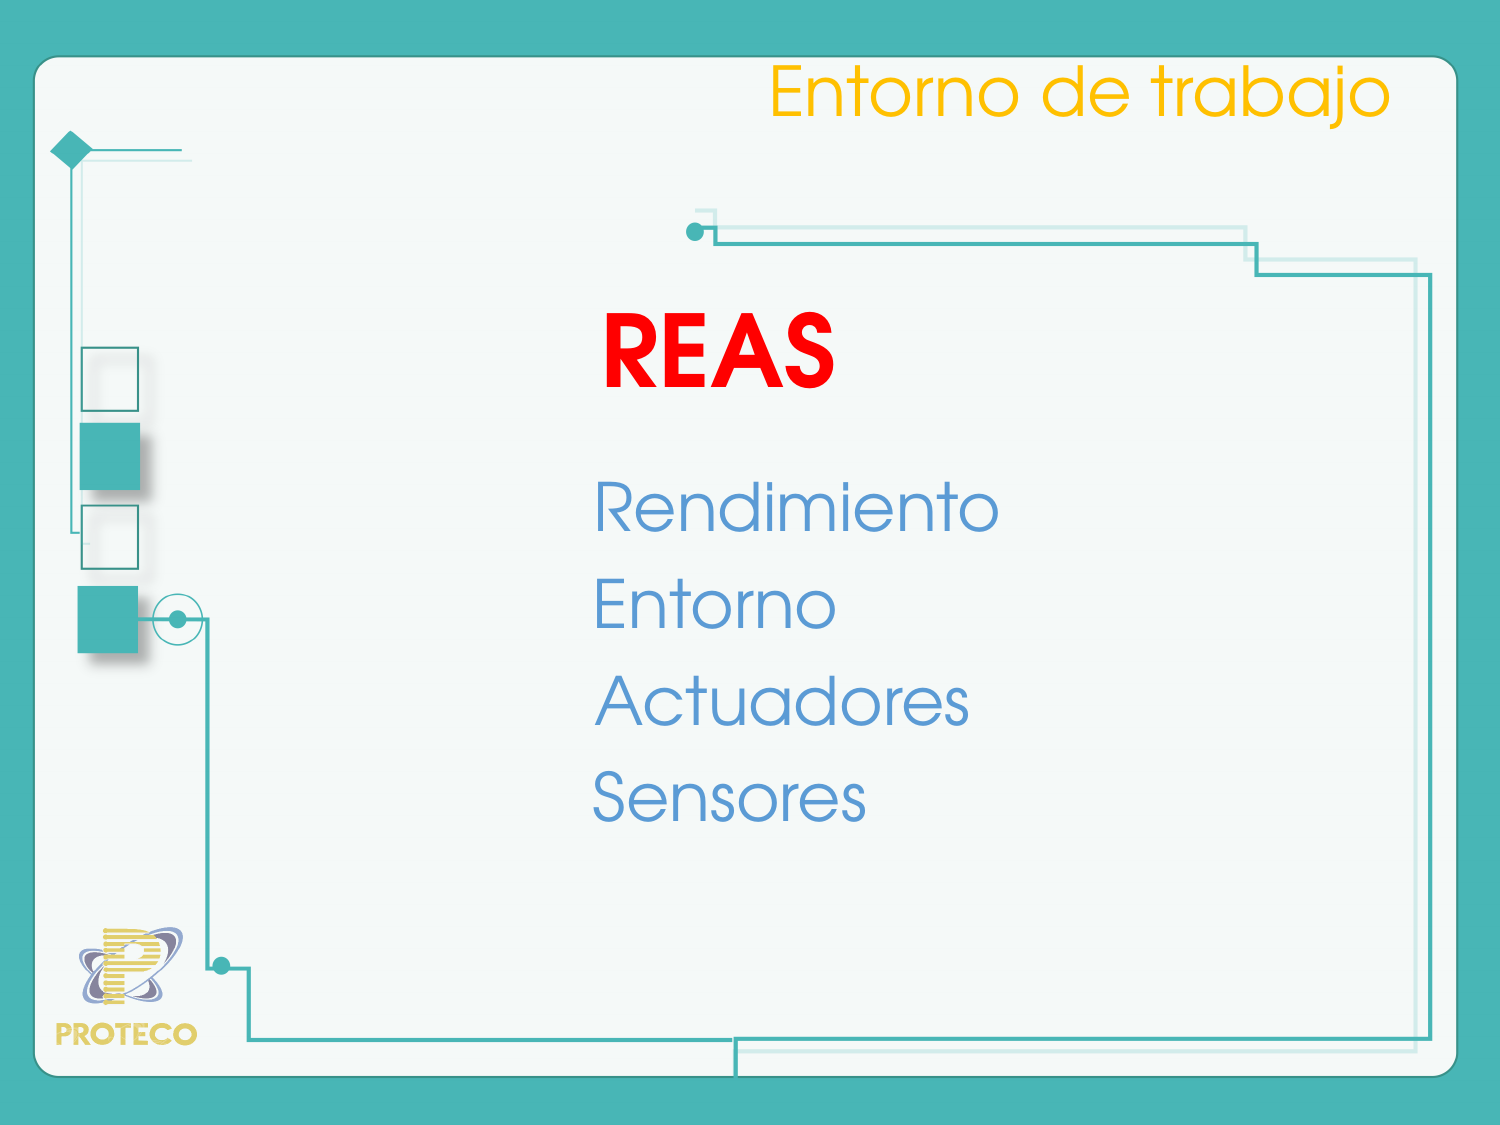

# Entorno de trabajo
REAS

Rendimiento
Entorno
Actuadores
Sensores